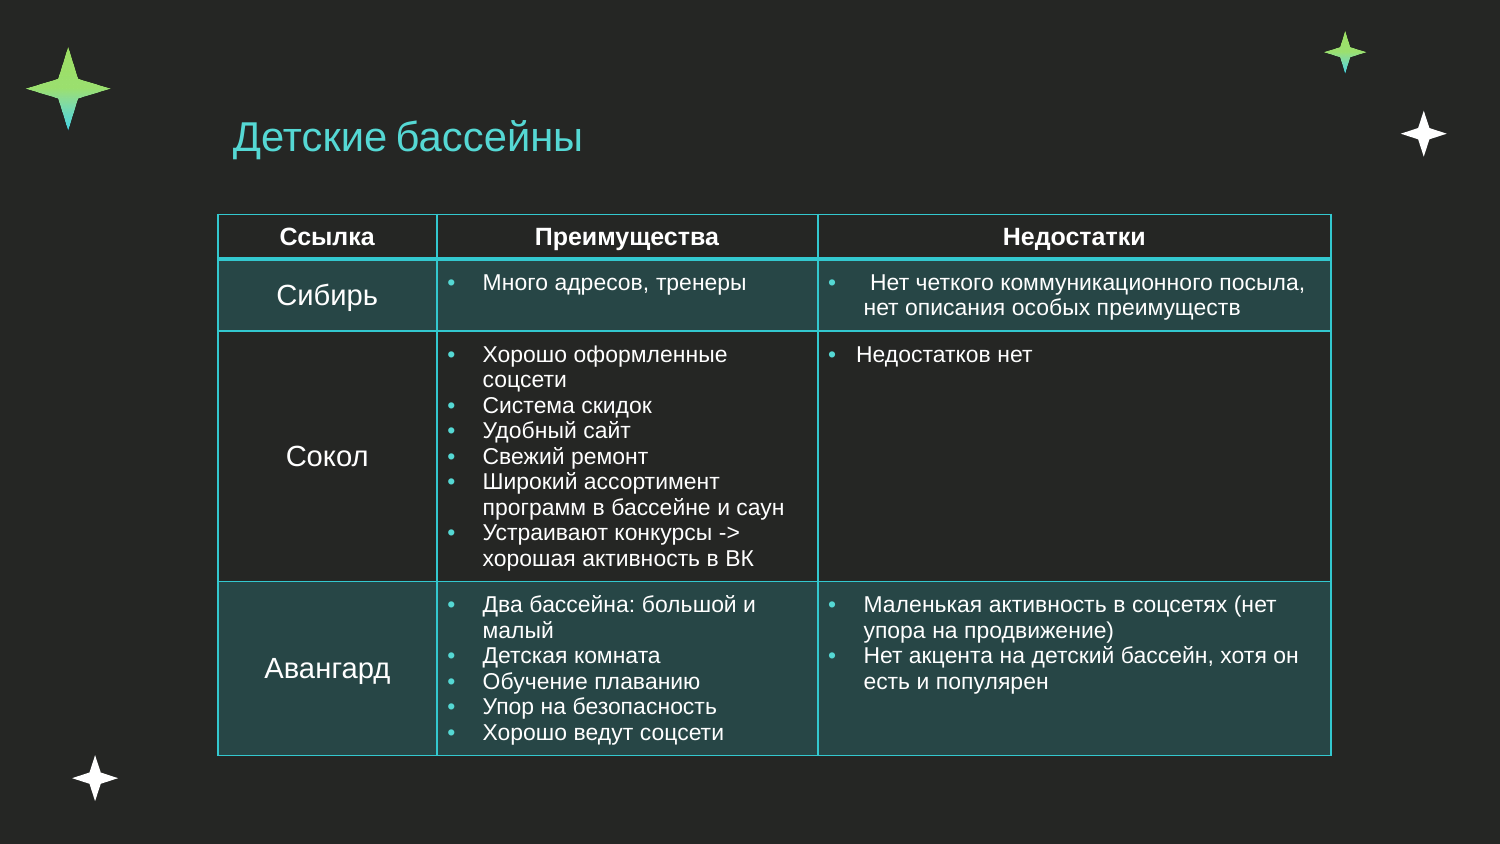

# Детские бассейны
| Ссылка | Преимущества | Недостатки |
| --- | --- | --- |
| Сибирь | Много адресов, тренеры | Нет четкого коммуникационного посыла, нет описания особых преимуществ |
| Сокол | Хорошо оформленные соцсети Система скидок Удобный сайт Свежий ремонт Широкий ассортимент программ в бассейне и саун Устраивают конкурсы -> хорошая активность в ВК | Недостатков нет |
| Авангард | Два бассейна: большой и малый Детская комната Обучение плаванию Упор на безопасность Хорошо ведут соцсети | Маленькая активность в соцсетях (нет упора на продвижение) Нет акцента на детский бассейн, хотя он есть и популярен |